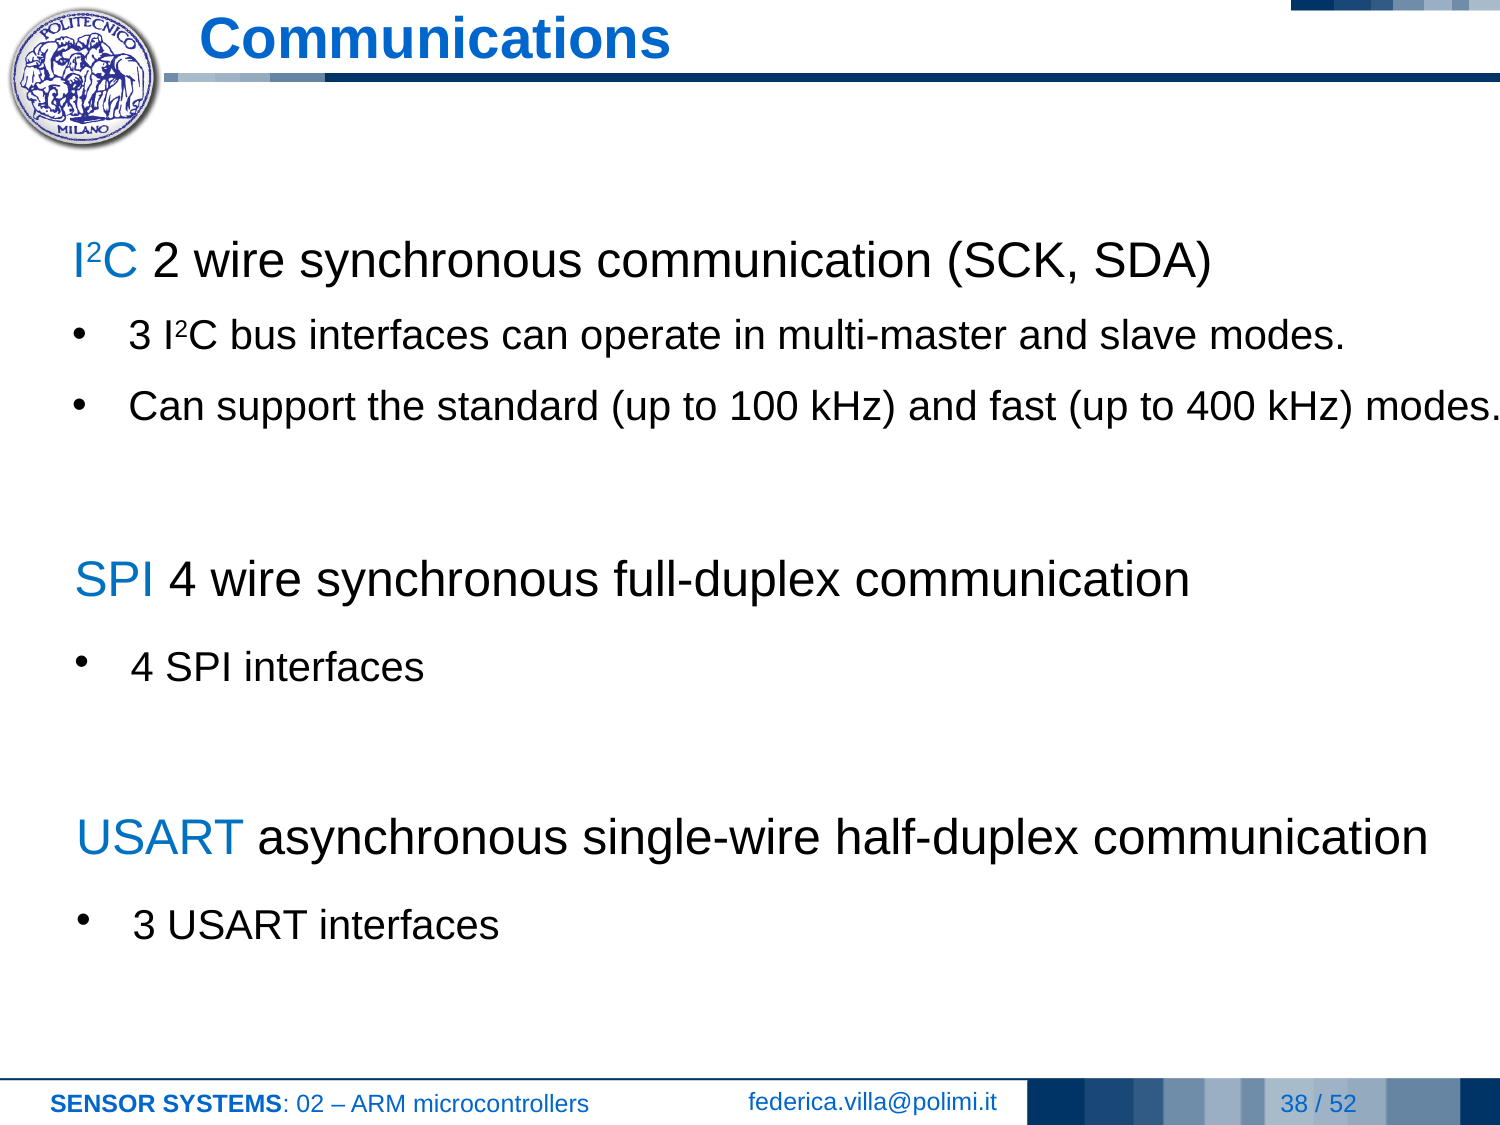

# Communications
I2C 2 wire synchronous communication (SCK, SDA)
3 I2C bus interfaces can operate in multi-master and slave modes.
Can support the standard (up to 100 kHz) and fast (up to 400 kHz) modes.
SPI 4 wire synchronous full-duplex communication
4 SPI interfaces
USART asynchronous single-wire half-duplex communication
3 USART interfaces